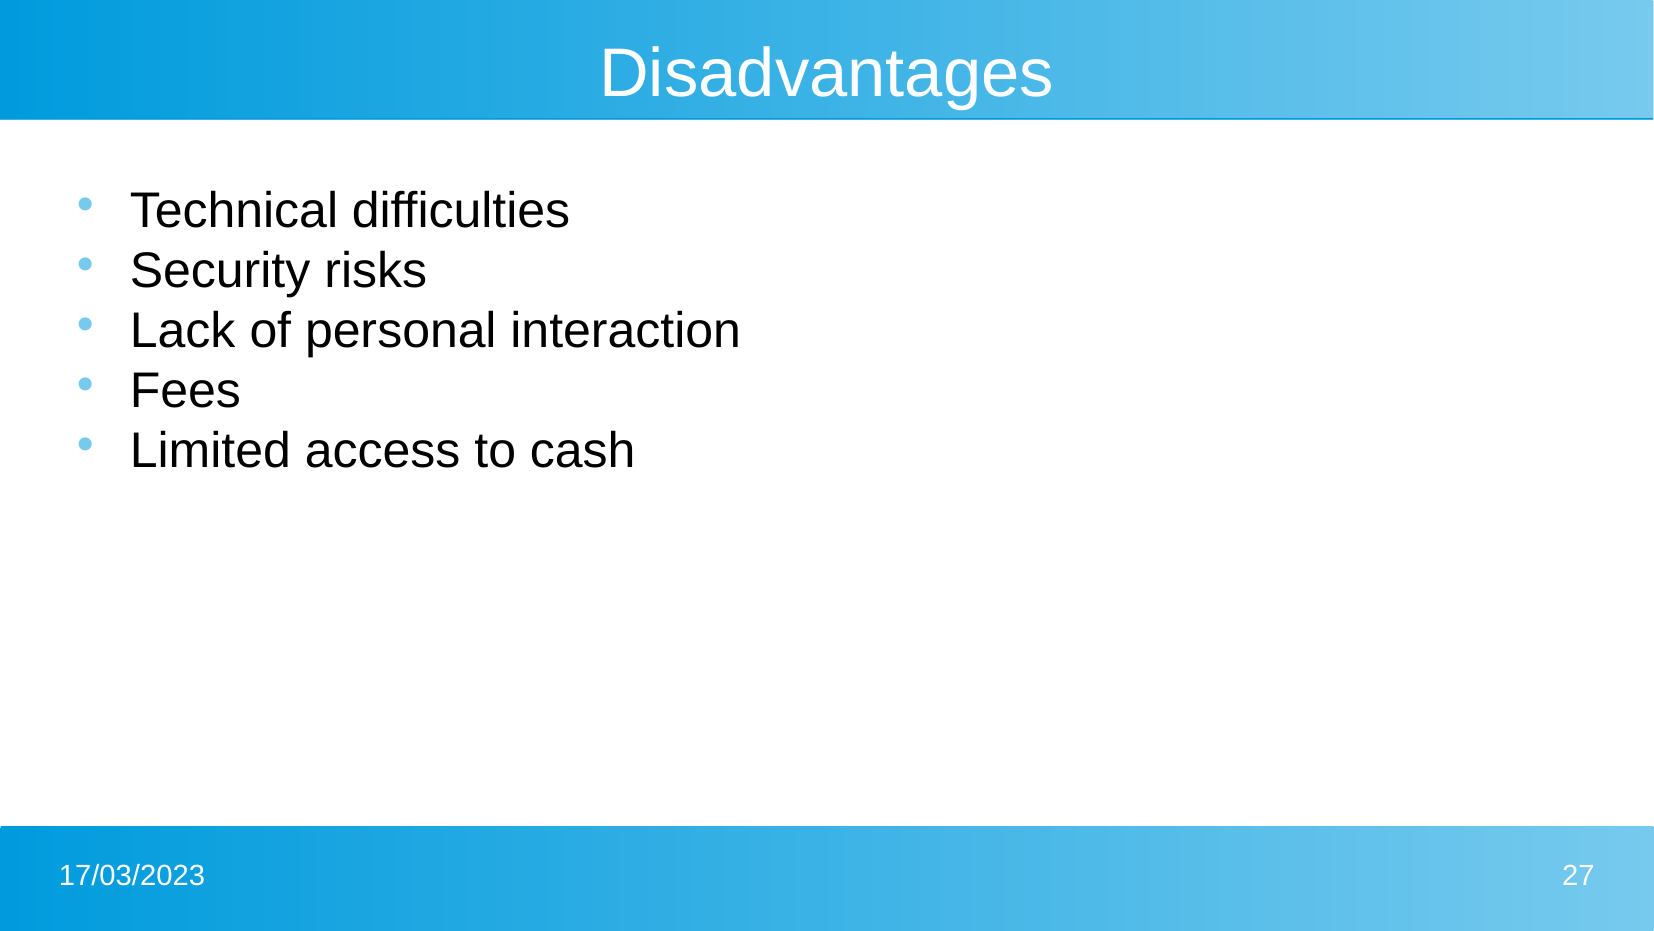

# Disadvantages
Technical difficulties
Security risks
Lack of personal interaction
Fees
Limited access to cash
17/03/2023
27